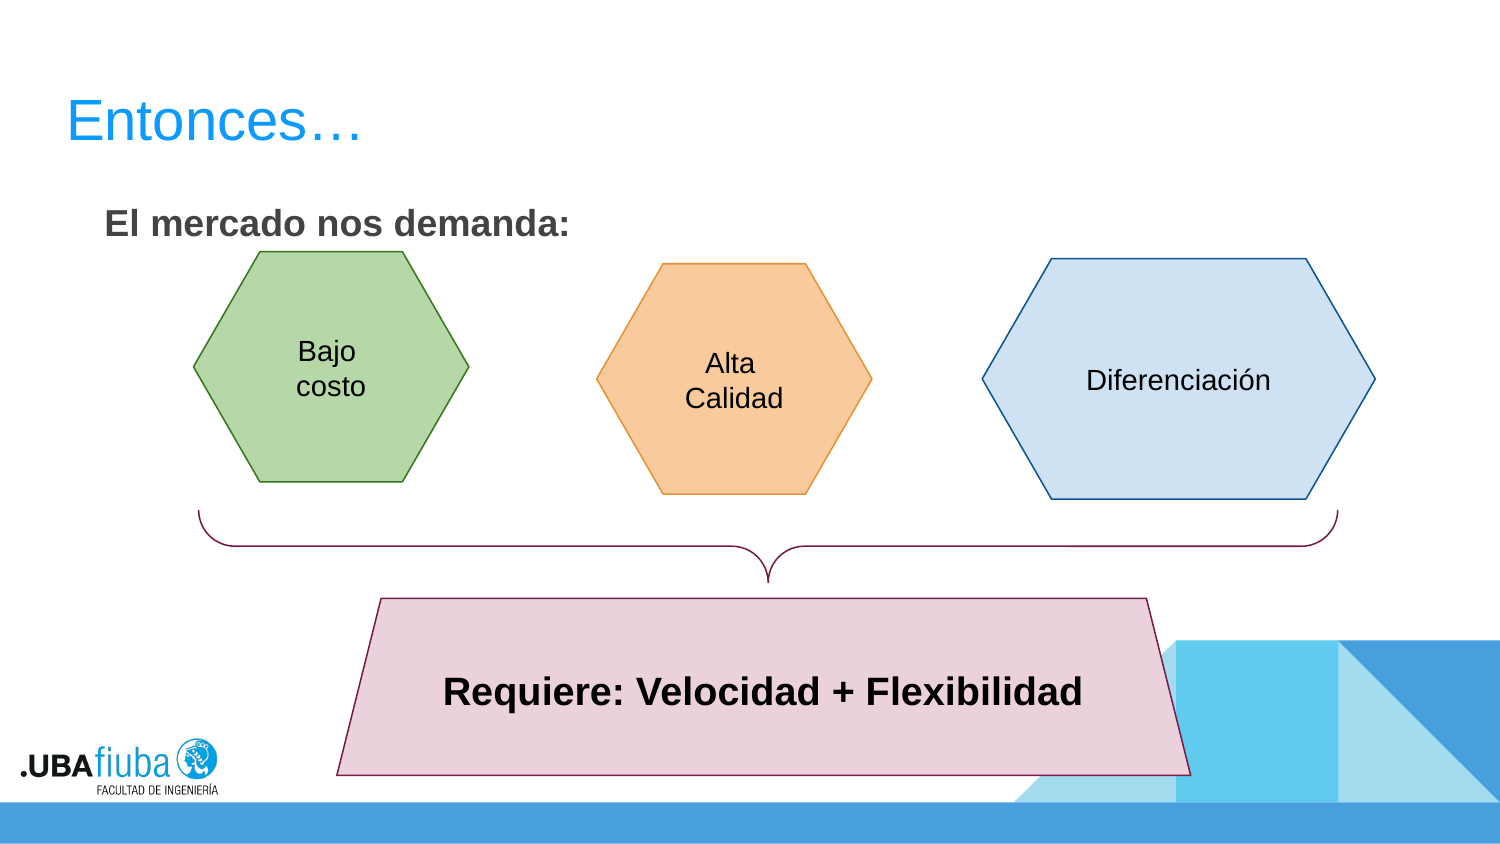

# Entonces…
El mercado nos demanda:

Bajo
costo
Diferenciación
Alta
Calidad
Requiere: Velocidad + Flexibilidad